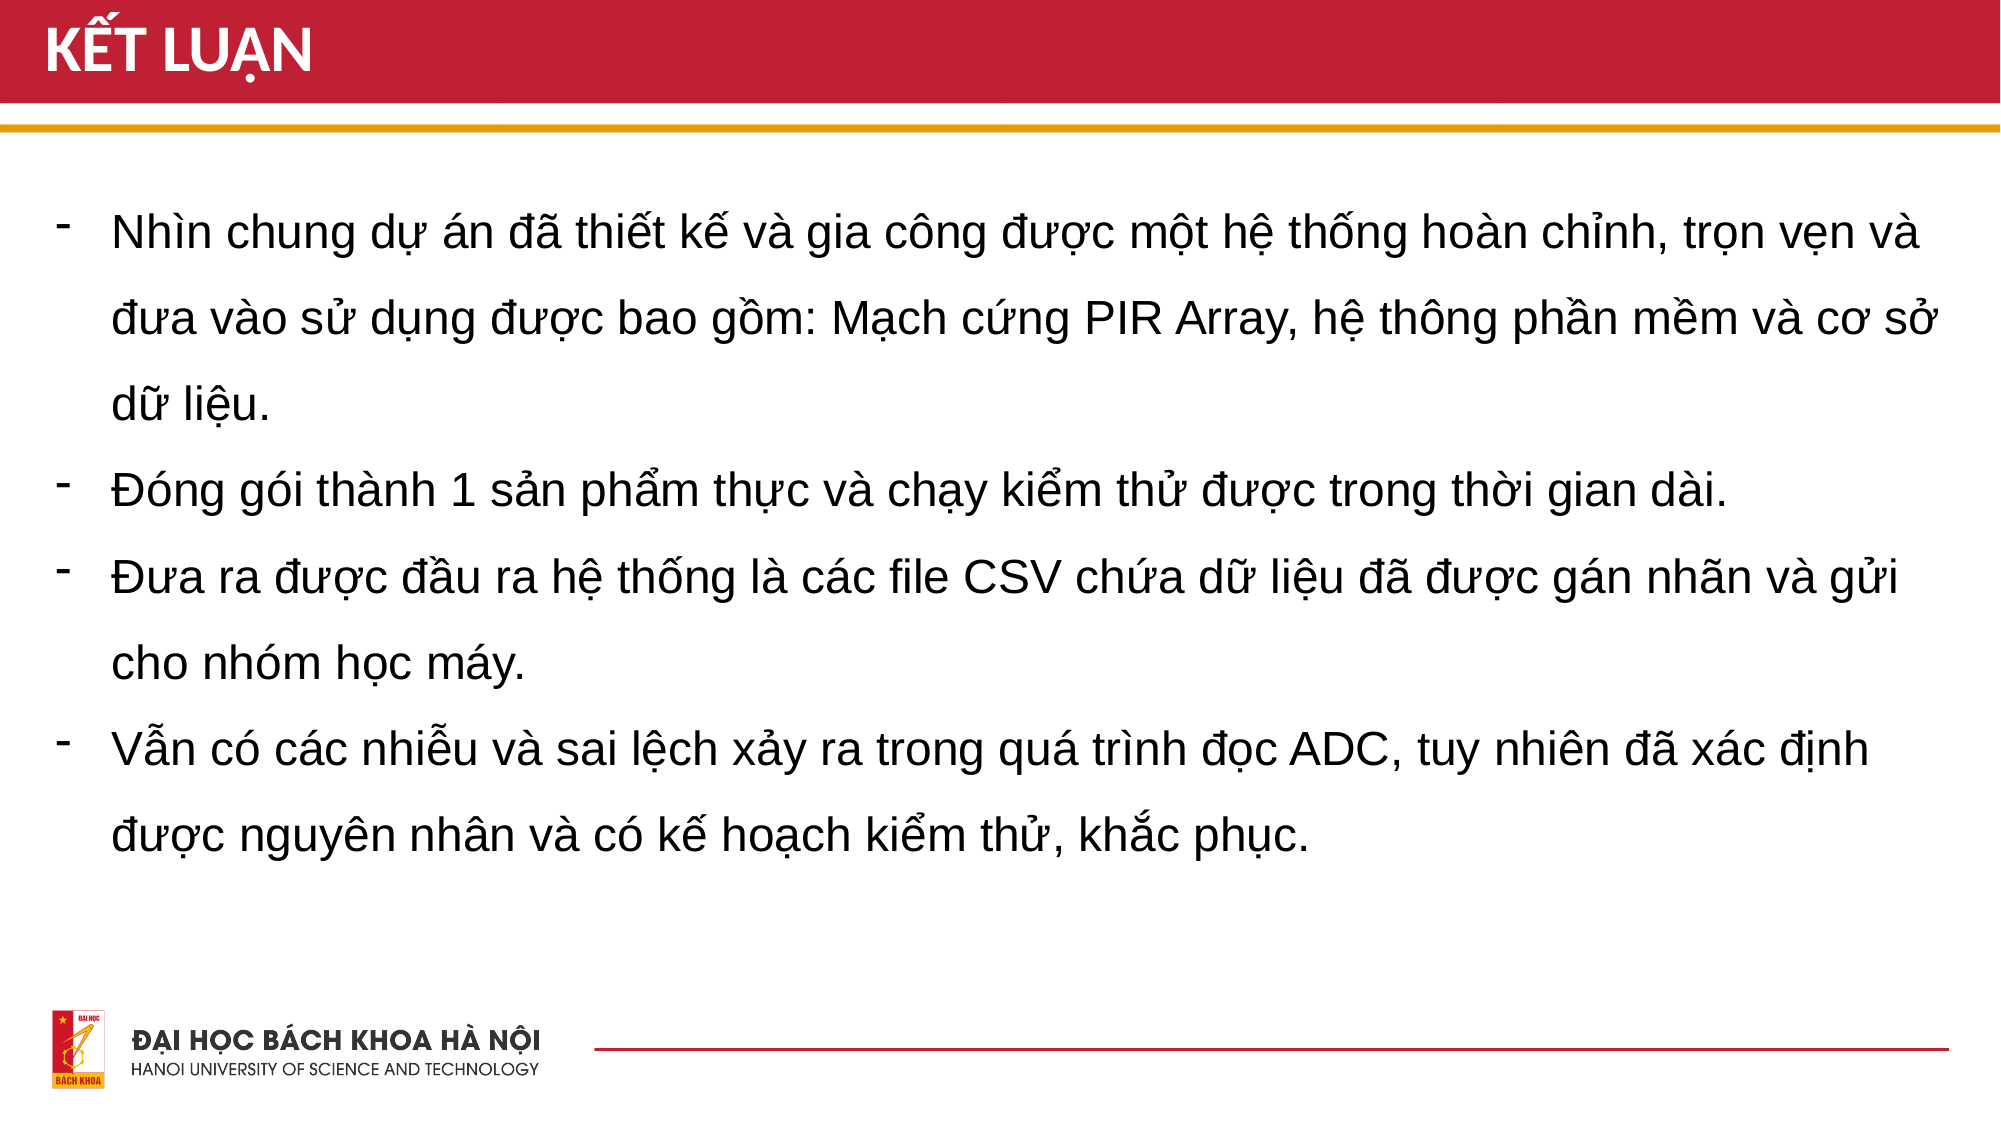

# KẾT LUẬN
Nhìn chung dự án đã thiết kế và gia công được một hệ thống hoàn chỉnh, trọn vẹn và đưa vào sử dụng được bao gồm: Mạch cứng PIR Array, hệ thông phần mềm và cơ sở dữ liệu.
Đóng gói thành 1 sản phẩm thực và chạy kiểm thử được trong thời gian dài.
Đưa ra được đầu ra hệ thống là các file CSV chứa dữ liệu đã được gán nhãn và gửi cho nhóm học máy.
Vẫn có các nhiễu và sai lệch xảy ra trong quá trình đọc ADC, tuy nhiên đã xác định được nguyên nhân và có kế hoạch kiểm thử, khắc phục.